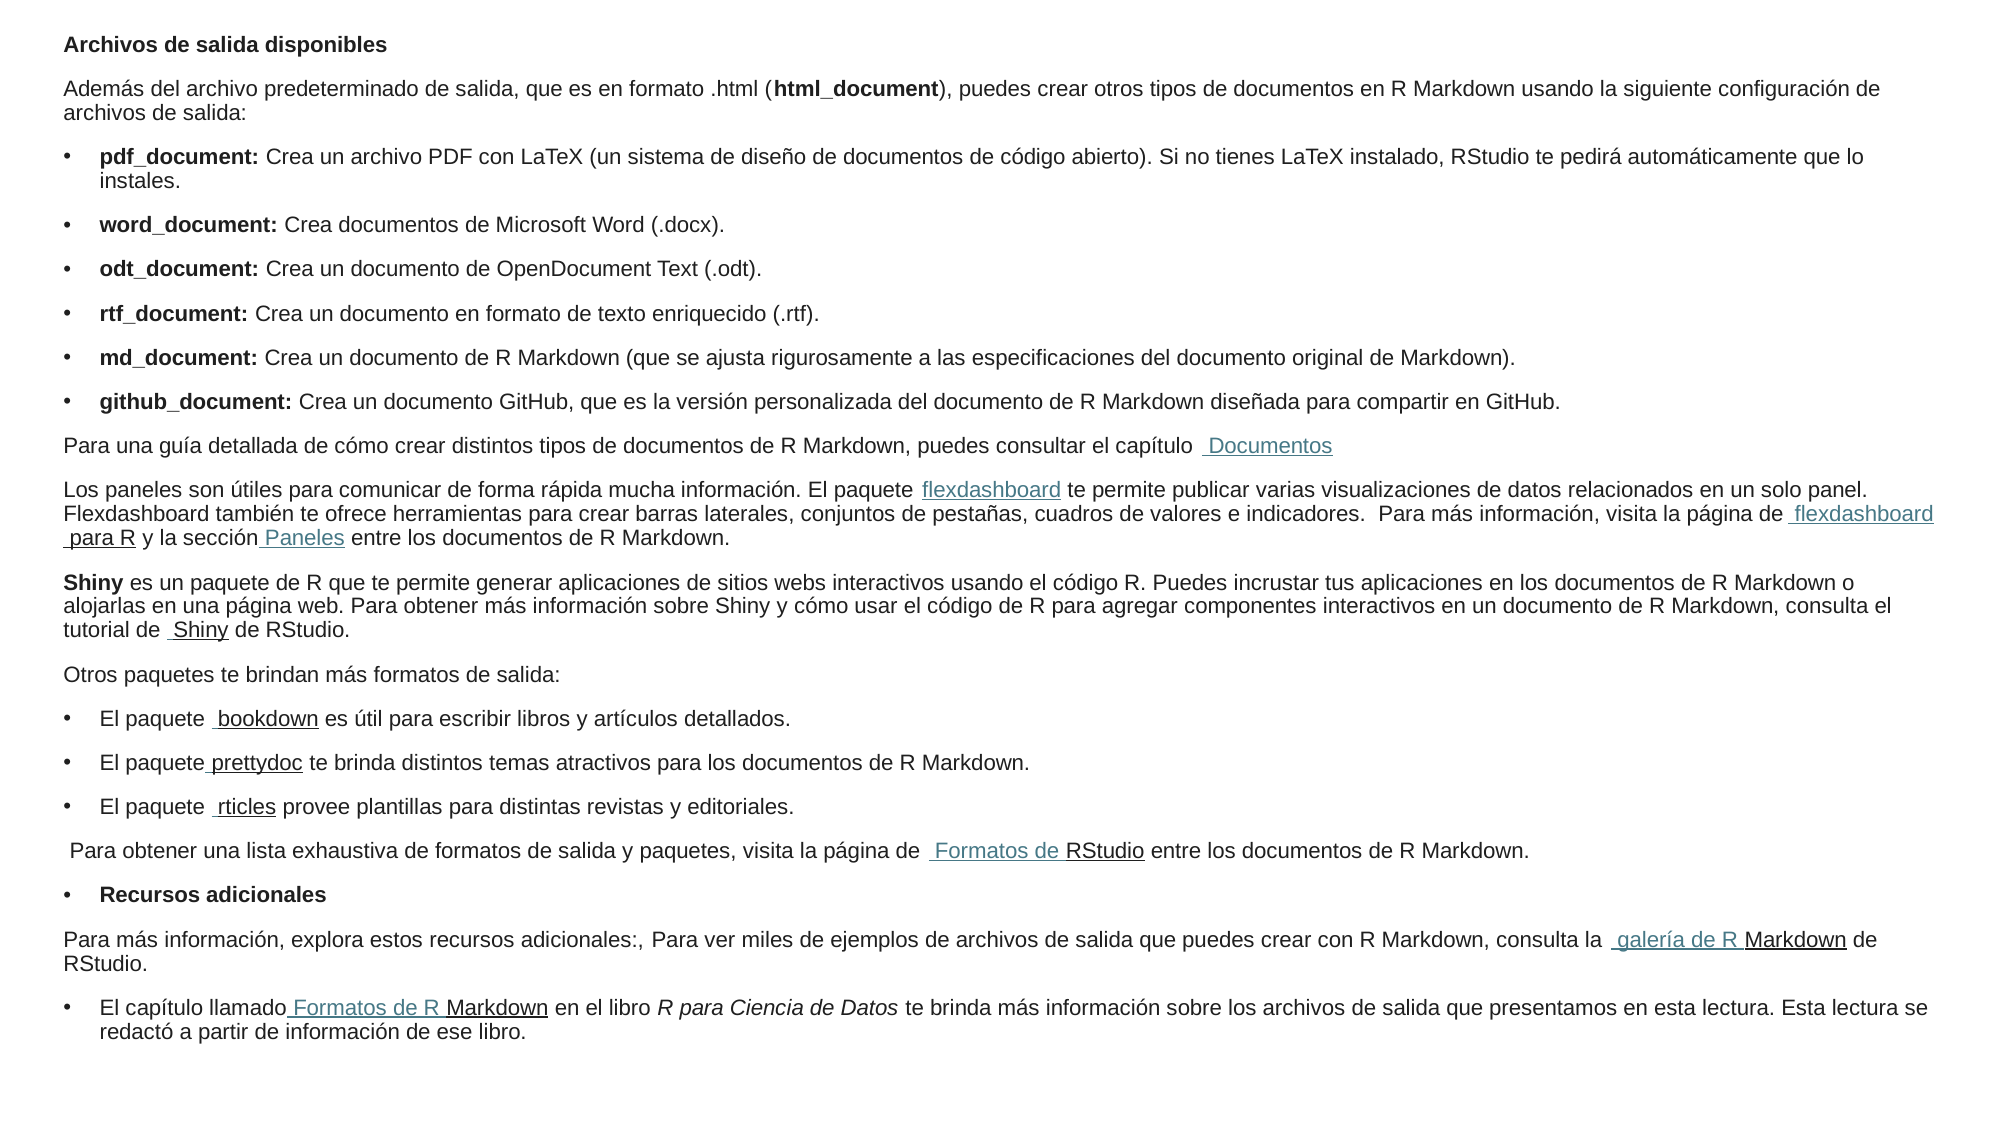

Archivos de salida disponibles
Además del archivo predeterminado de salida, que es en formato .html (html_document), puedes crear otros tipos de documentos en R Markdown usando la siguiente configuración de archivos de salida:
pdf_document: Crea un archivo PDF con LaTeX (un sistema de diseño de documentos de código abierto). Si no tienes LaTeX instalado, RStudio te pedirá automáticamente que lo instales.
word_document: Crea documentos de Microsoft Word (.docx).
odt_document: Crea un documento de OpenDocument Text (.odt).
rtf_document: Crea un documento en formato de texto enriquecido (.rtf).
md_document: Crea un documento de R Markdown (que se ajusta rigurosamente a las especificaciones del documento original de Markdown).
github_document: Crea un documento GitHub, que es la versión personalizada del documento de R Markdown diseñada para compartir en GitHub.
Para una guía detallada de cómo crear distintos tipos de documentos de R Markdown, puedes consultar el capítulo  Documentos
Los paneles son útiles para comunicar de forma rápida mucha información. El paquete flexdashboard te permite publicar varias visualizaciones de datos relacionados en un solo panel. Flexdashboard también te ofrece herramientas para crear barras laterales, conjuntos de pestañas, cuadros de valores e indicadores.  Para más información, visita la página de flexdashboard para R y la sección Paneles entre los documentos de R Markdown.
Shiny es un paquete de R que te permite generar aplicaciones de sitios webs interactivos usando el código R. Puedes incrustar tus aplicaciones en los documentos de R Markdown o alojarlas en una página web. Para obtener más información sobre Shiny y cómo usar el código de R para agregar componentes interactivos en un documento de R Markdown, consulta el tutorial de  Shiny de RStudio.
Otros paquetes te brindan más formatos de salida:
El paquete  bookdown es útil para escribir libros y artículos detallados.
El paquete prettydoc te brinda distintos temas atractivos para los documentos de R Markdown.
El paquete  rticles provee plantillas para distintas revistas y editoriales.
 Para obtener una lista exhaustiva de formatos de salida y paquetes, visita la página de  Formatos de RStudio entre los documentos de R Markdown.
Recursos adicionales
Para más información, explora estos recursos adicionales:, Para ver miles de ejemplos de archivos de salida que puedes crear con R Markdown, consulta la  galería de R Markdown de RStudio.
El capítulo llamado Formatos de R Markdown en el libro R para Ciencia de Datos te brinda más información sobre los archivos de salida que presentamos en esta lectura. Esta lectura se redactó a partir de información de ese libro.